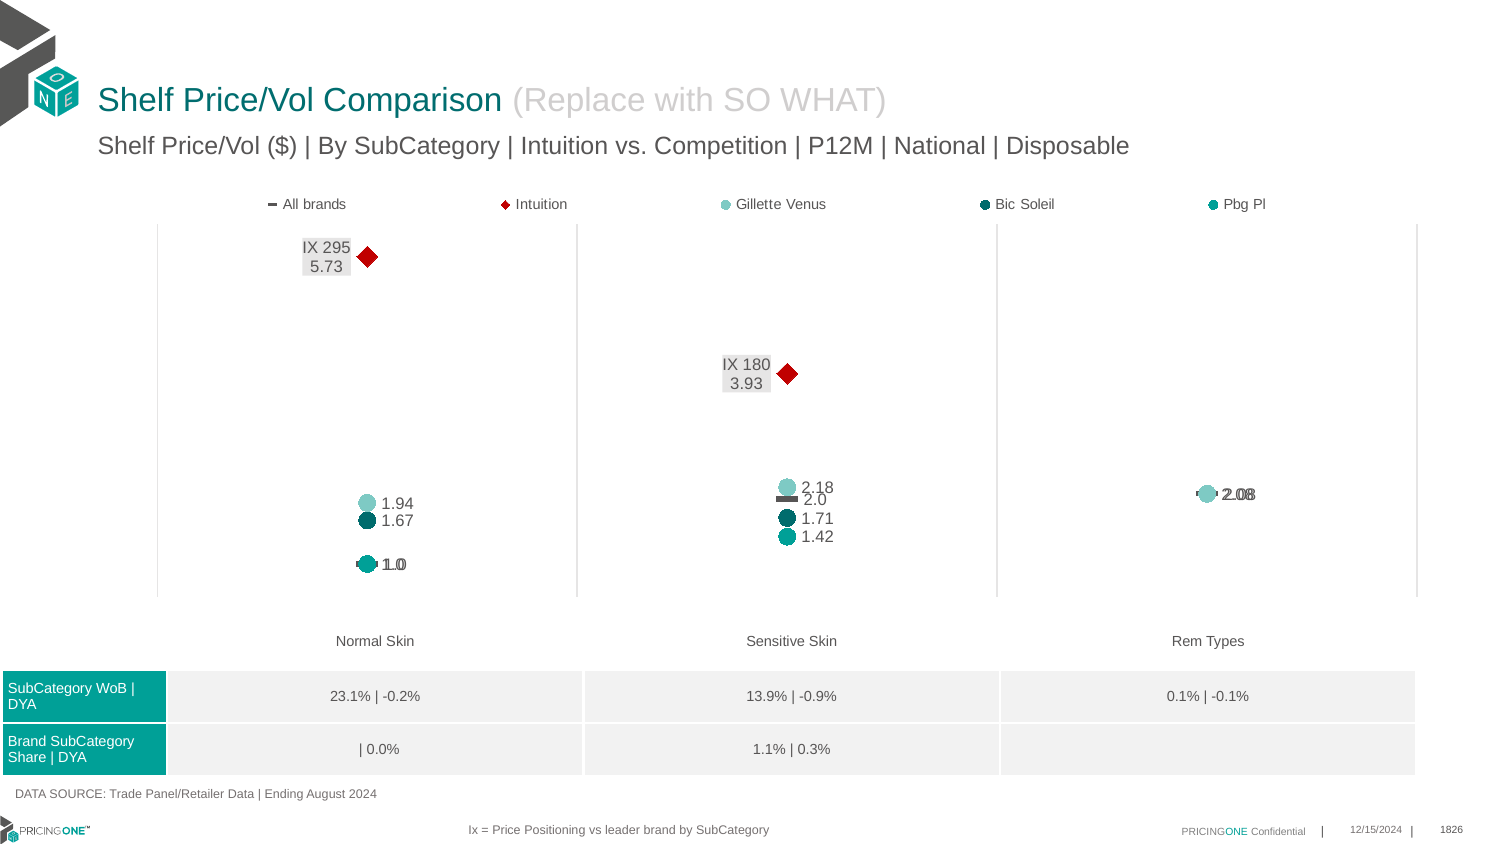

# Shelf Price/Vol Comparison (Replace with SO WHAT)
Shelf Price/Vol ($) | By SubCategory | Intuition vs. Competition | P12M | National | Disposable

### Chart

| Category | All brands | Intuition | Gillette Venus | Bic Soleil | Pbg Pl |
|---|---|---|---|---|---|
| IX 295 | 1.0 | 5.73 | 1.94 | 1.67 | 1.0 |
| IX 180 | 2.0 | 3.93 | 2.18 | 1.71 | 1.42 |
| None | 2.08 | None | 2.08 | None | None |
|  | Normal Skin | Sensitive Skin | Rem Types |
| --- | --- | --- | --- |
| SubCategory WoB | DYA | 23.1% | -0.2% | 13.9% | -0.9% | 0.1% | -0.1% |
| Brand SubCategory Share | DYA | | 0.0% | 1.1% | 0.3% |  |
DATA SOURCE: Trade Panel/Retailer Data | Ending August 2024
Ix = Price Positioning vs leader brand by SubCategory
12/15/2024
1826